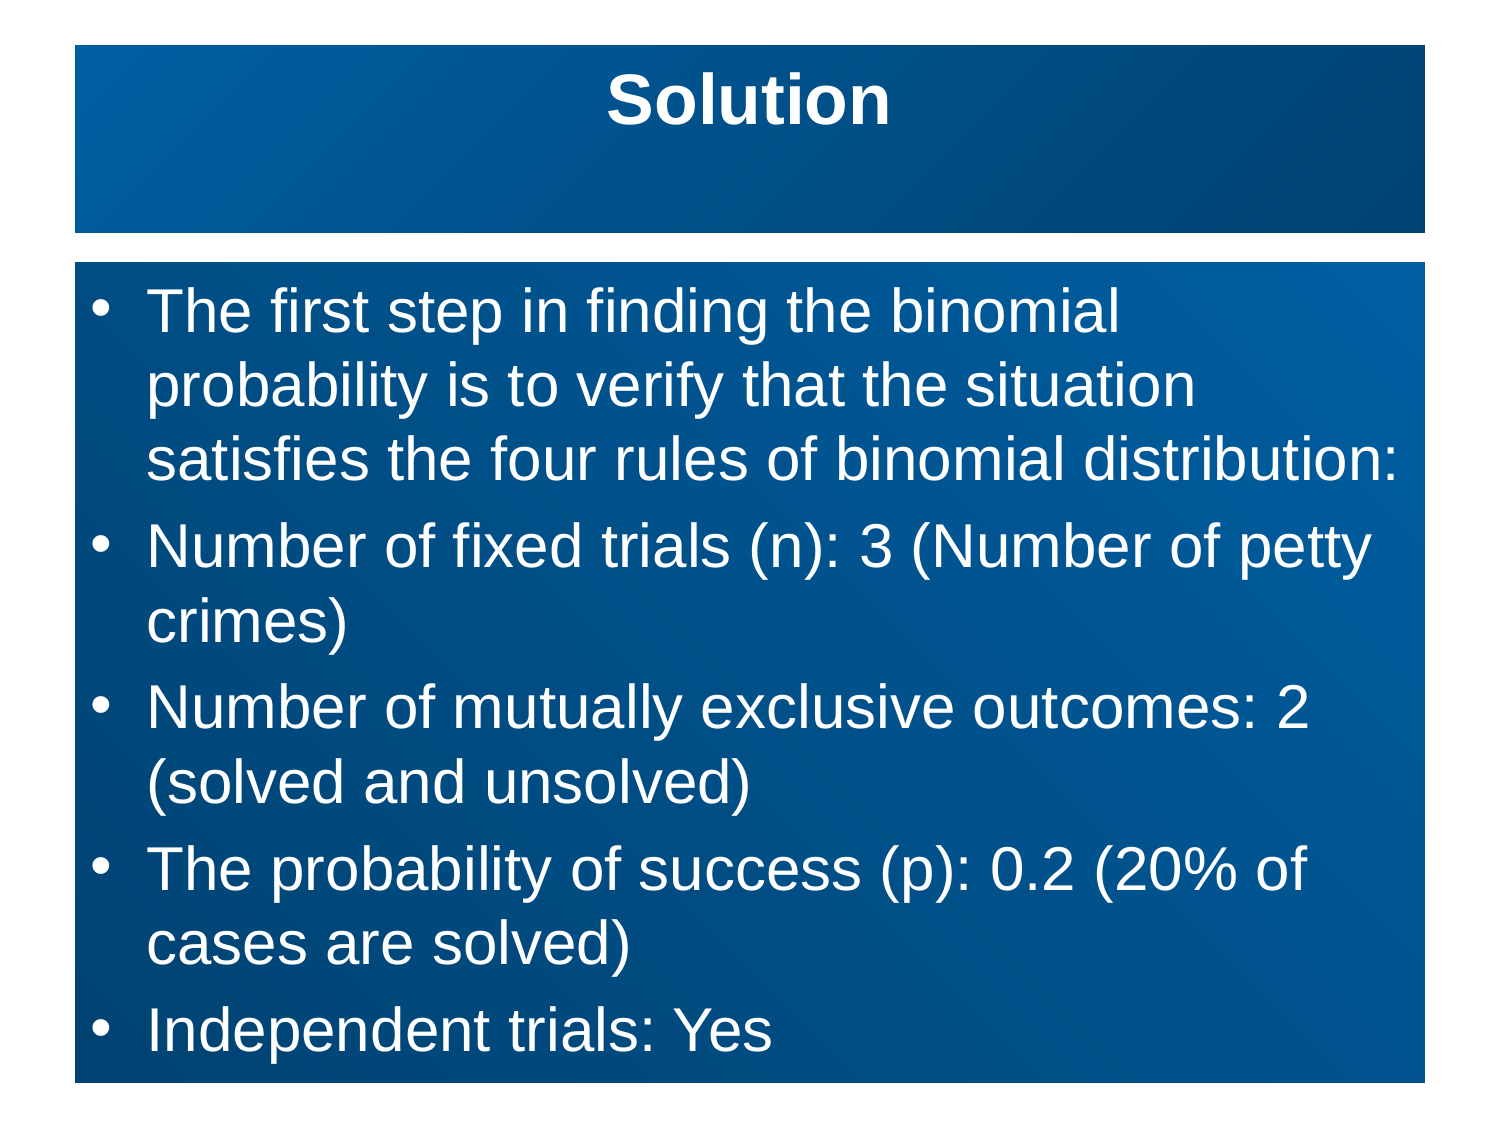

# Solution
The first step in finding the binomial probability is to verify that the situation satisfies the four rules of binomial distribution:
Number of fixed trials (n): 3 (Number of petty crimes)
Number of mutually exclusive outcomes: 2 (solved and unsolved)
The probability of success (p): 0.2 (20% of cases are solved)
Independent trials: Yes